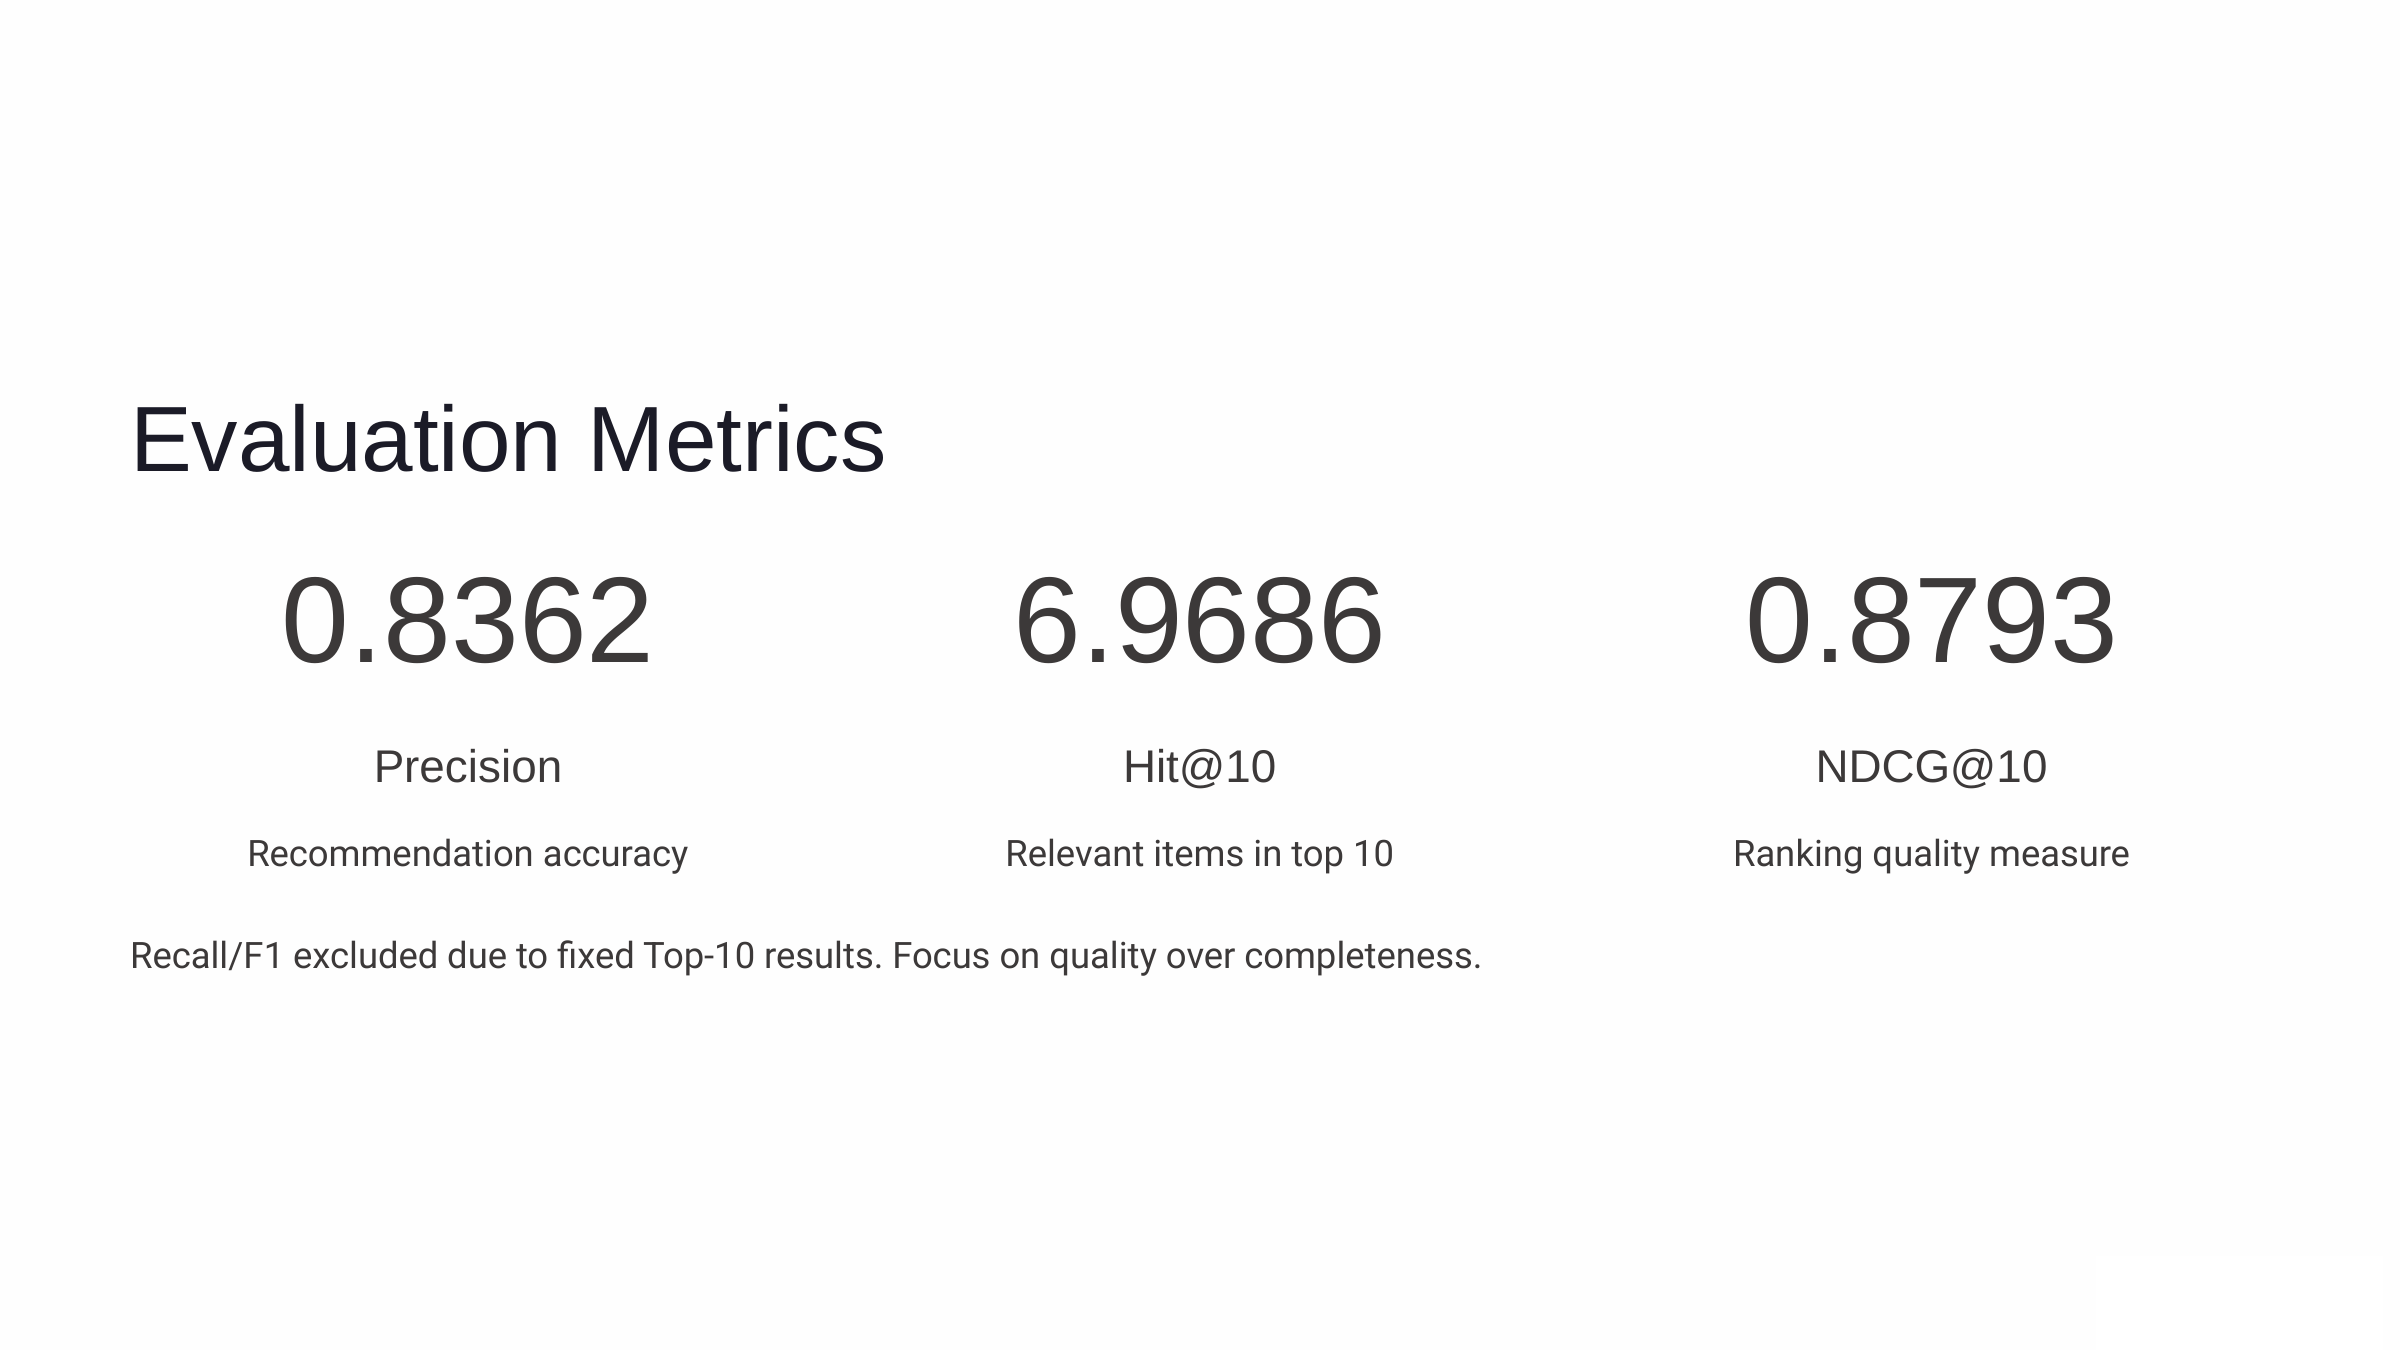

Evaluation Metrics
0.8362
6.9686
0.8793
Precision
Hit@10
NDCG@10
Recommendation accuracy
Relevant items in top 10
Ranking quality measure
Recall/F1 excluded due to fixed Top-10 results. Focus on quality over completeness.